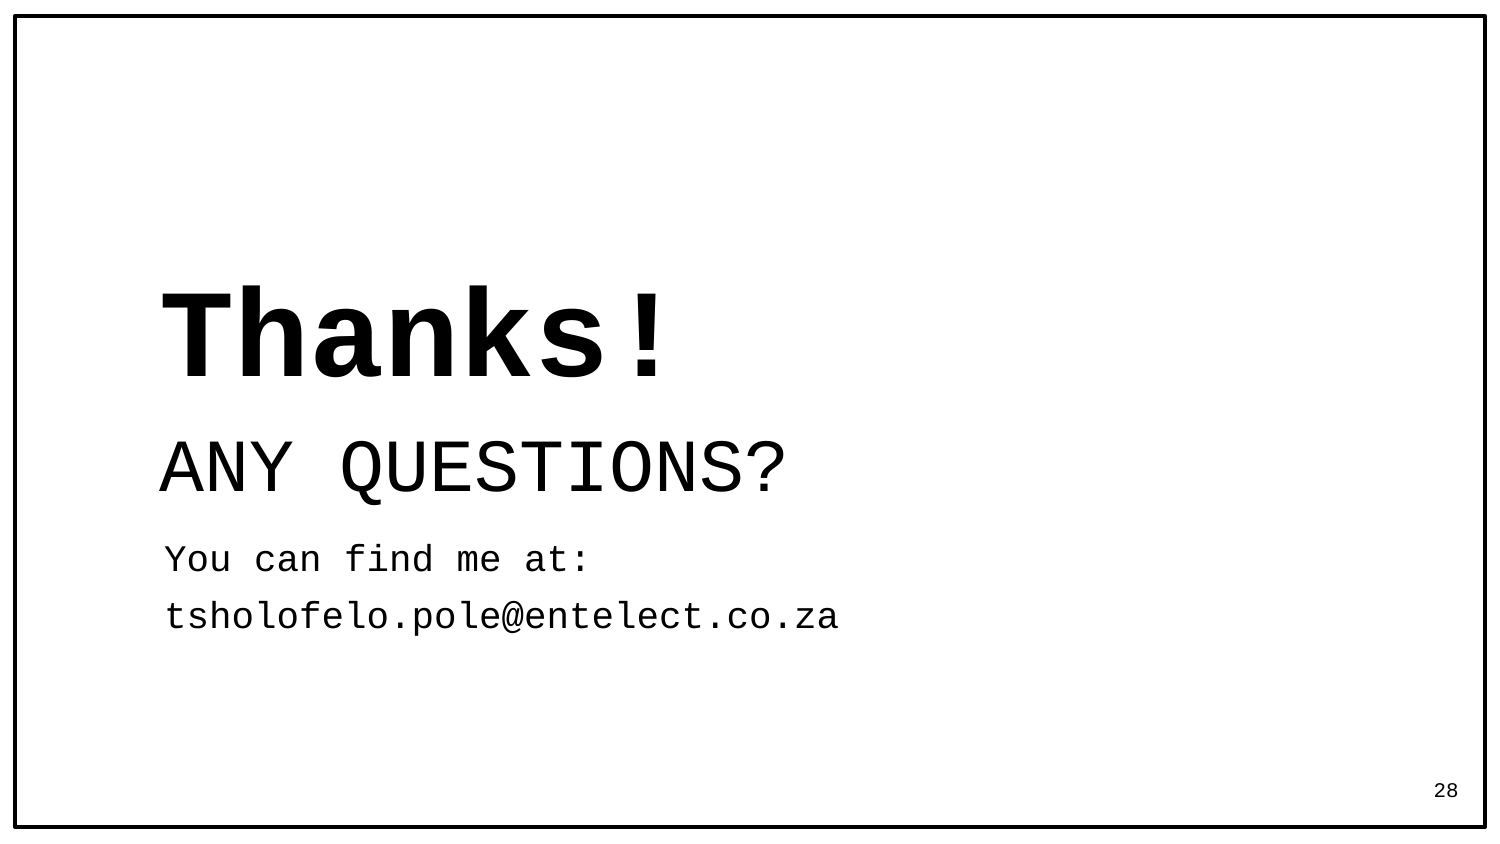

Thanks!
ANY QUESTIONS?
You can find me at:
tsholofelo.pole@entelect.co.za
28